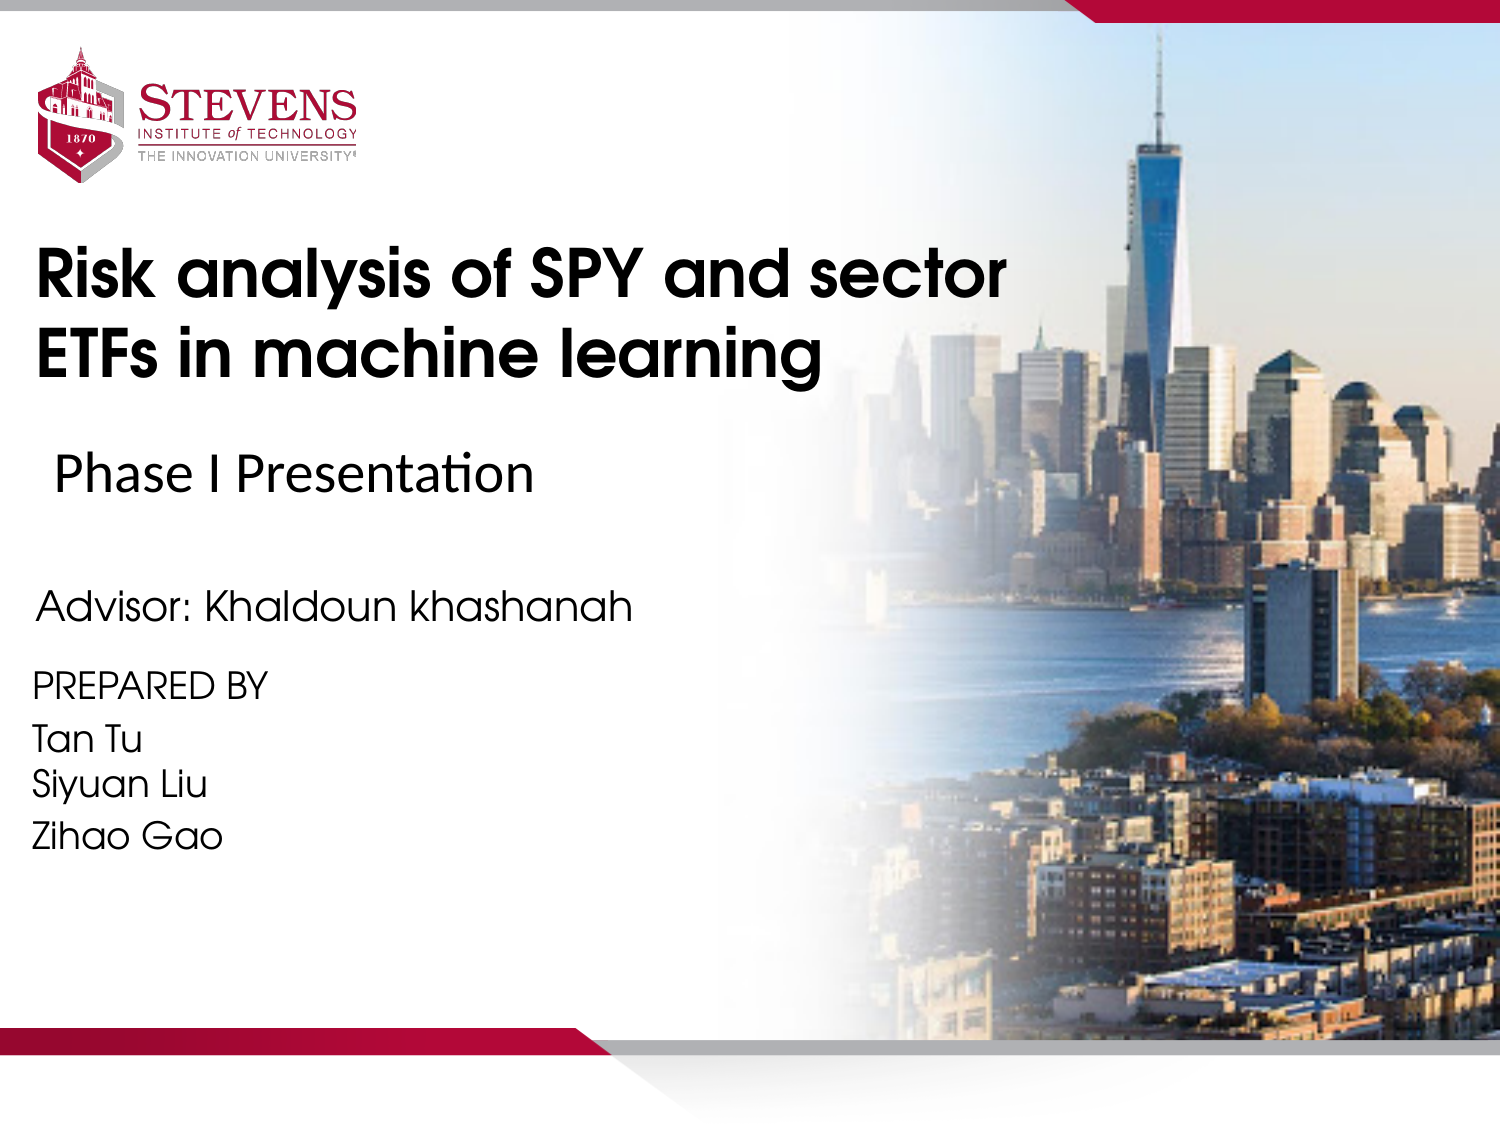

Risk analysis of SPY and sector ETFs in machine learning

Phase I Presentation
Advisor: Khaldoun khashanah
PREPARED BY
Tan Tu
Siyuan Liu
Zihao Gao